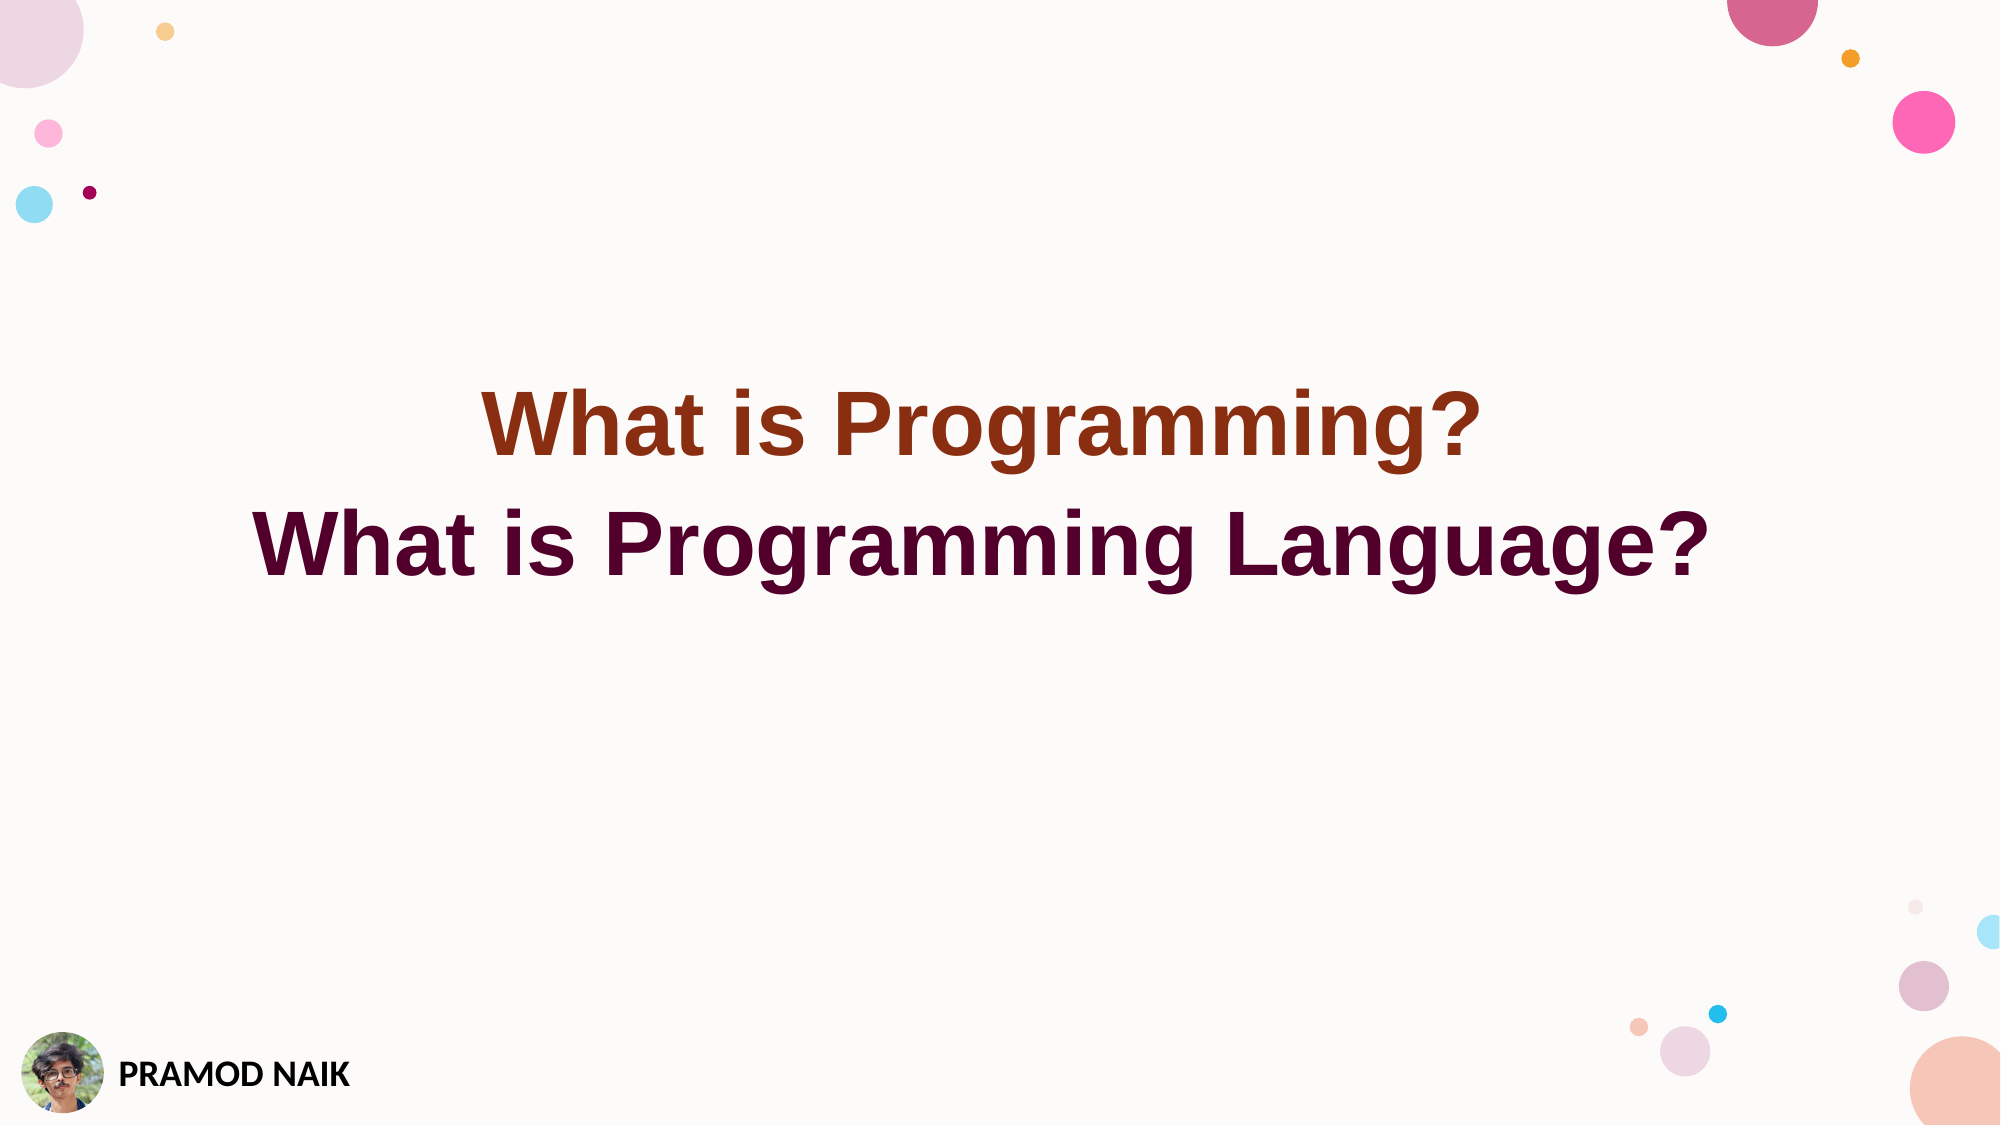

What is Programming?
What is Programming Language?